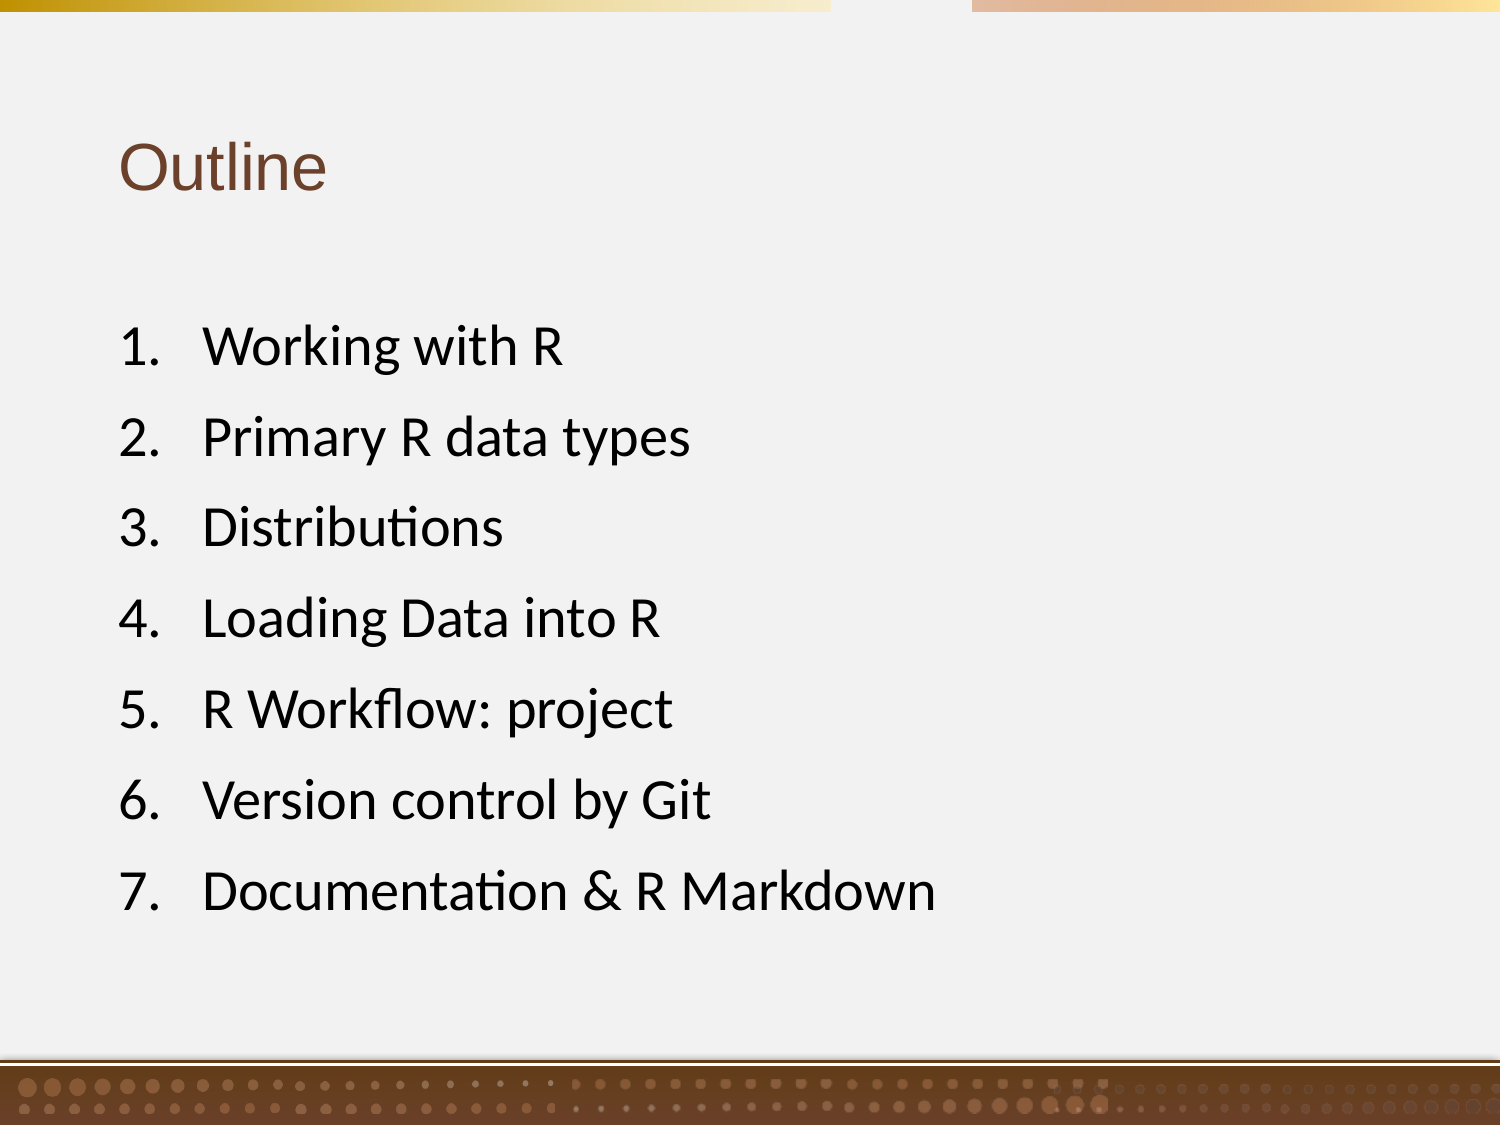

# Outline
Working with R
Primary R data types
Distributions
Loading Data into R
R Workflow: project
Version control by Git
Documentation & R Markdown